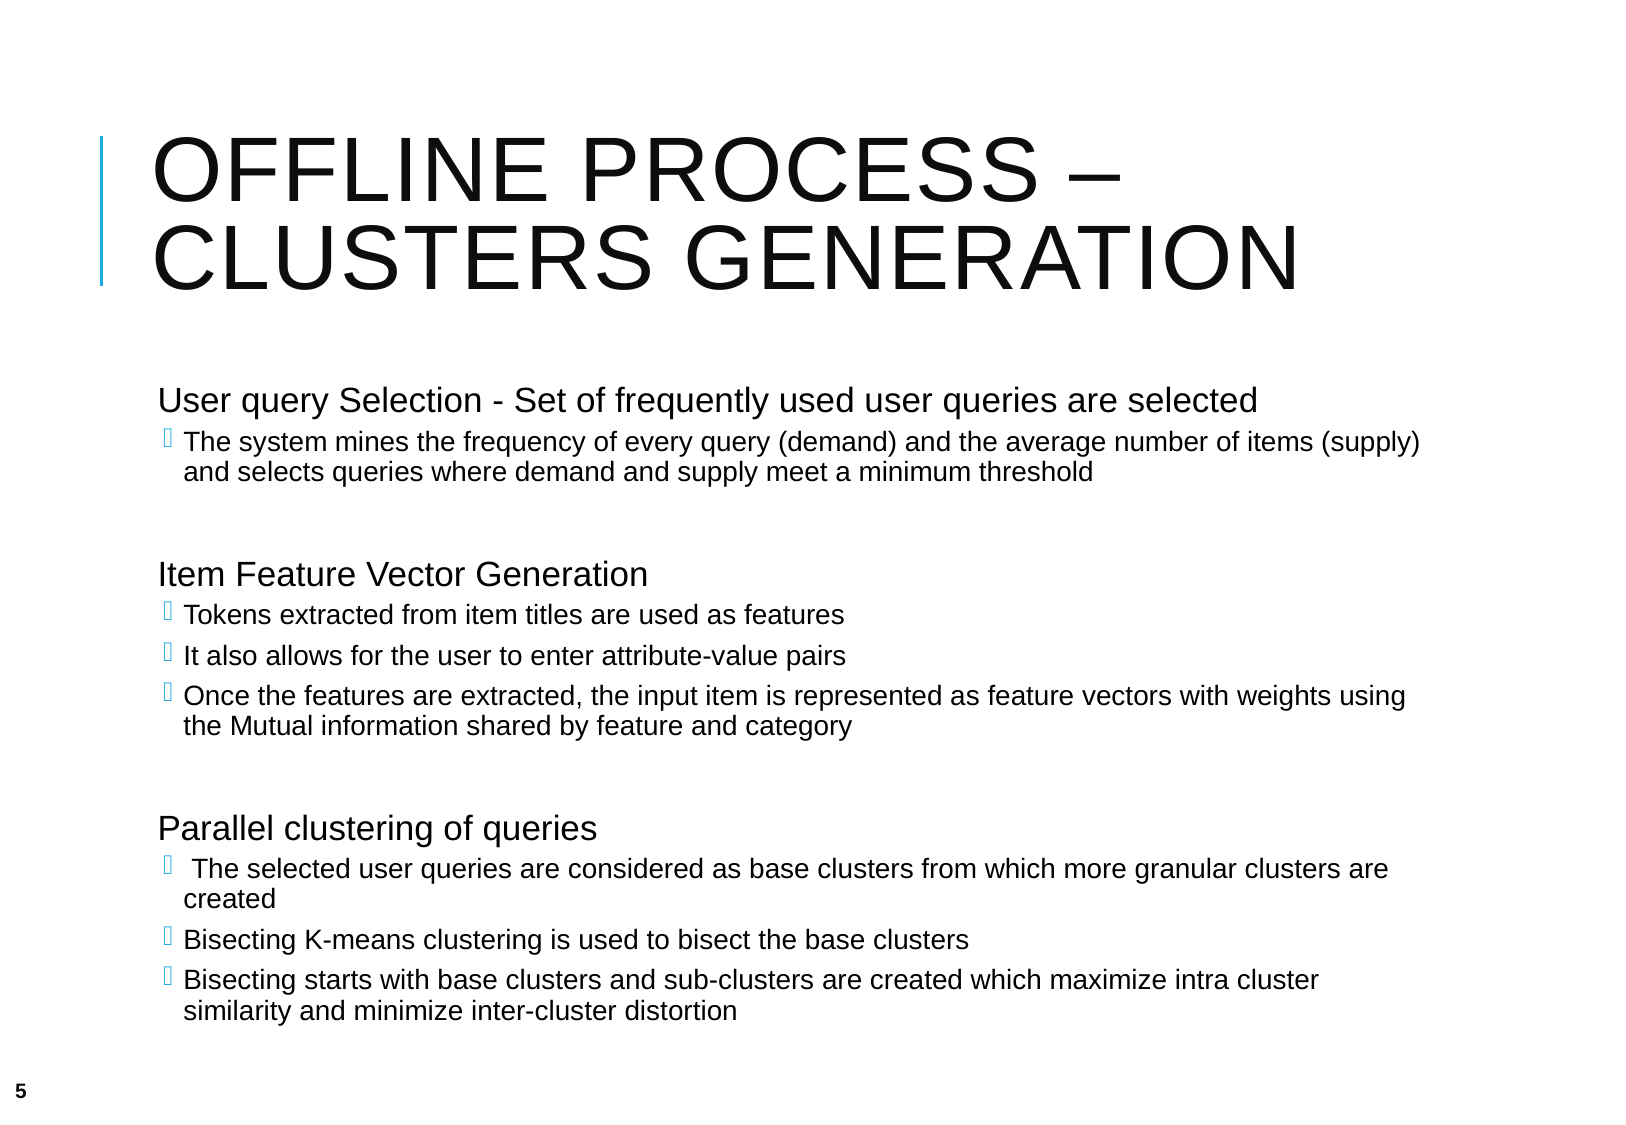

# Offline process – clusters generation
User query Selection - Set of frequently used user queries are selected
The system mines the frequency of every query (demand) and the average number of items (supply) and selects queries where demand and supply meet a minimum threshold

Item Feature Vector Generation
Tokens extracted from item titles are used as features
It also allows for the user to enter attribute-value pairs
Once the features are extracted, the input item is represented as feature vectors with weights using the Mutual information shared by feature and category

Parallel clustering of queries
 The selected user queries are considered as base clusters from which more granular clusters are created
Bisecting K-means clustering is used to bisect the base clusters
Bisecting starts with base clusters and sub-clusters are created which maximize intra cluster similarity and minimize inter-cluster distortion
5